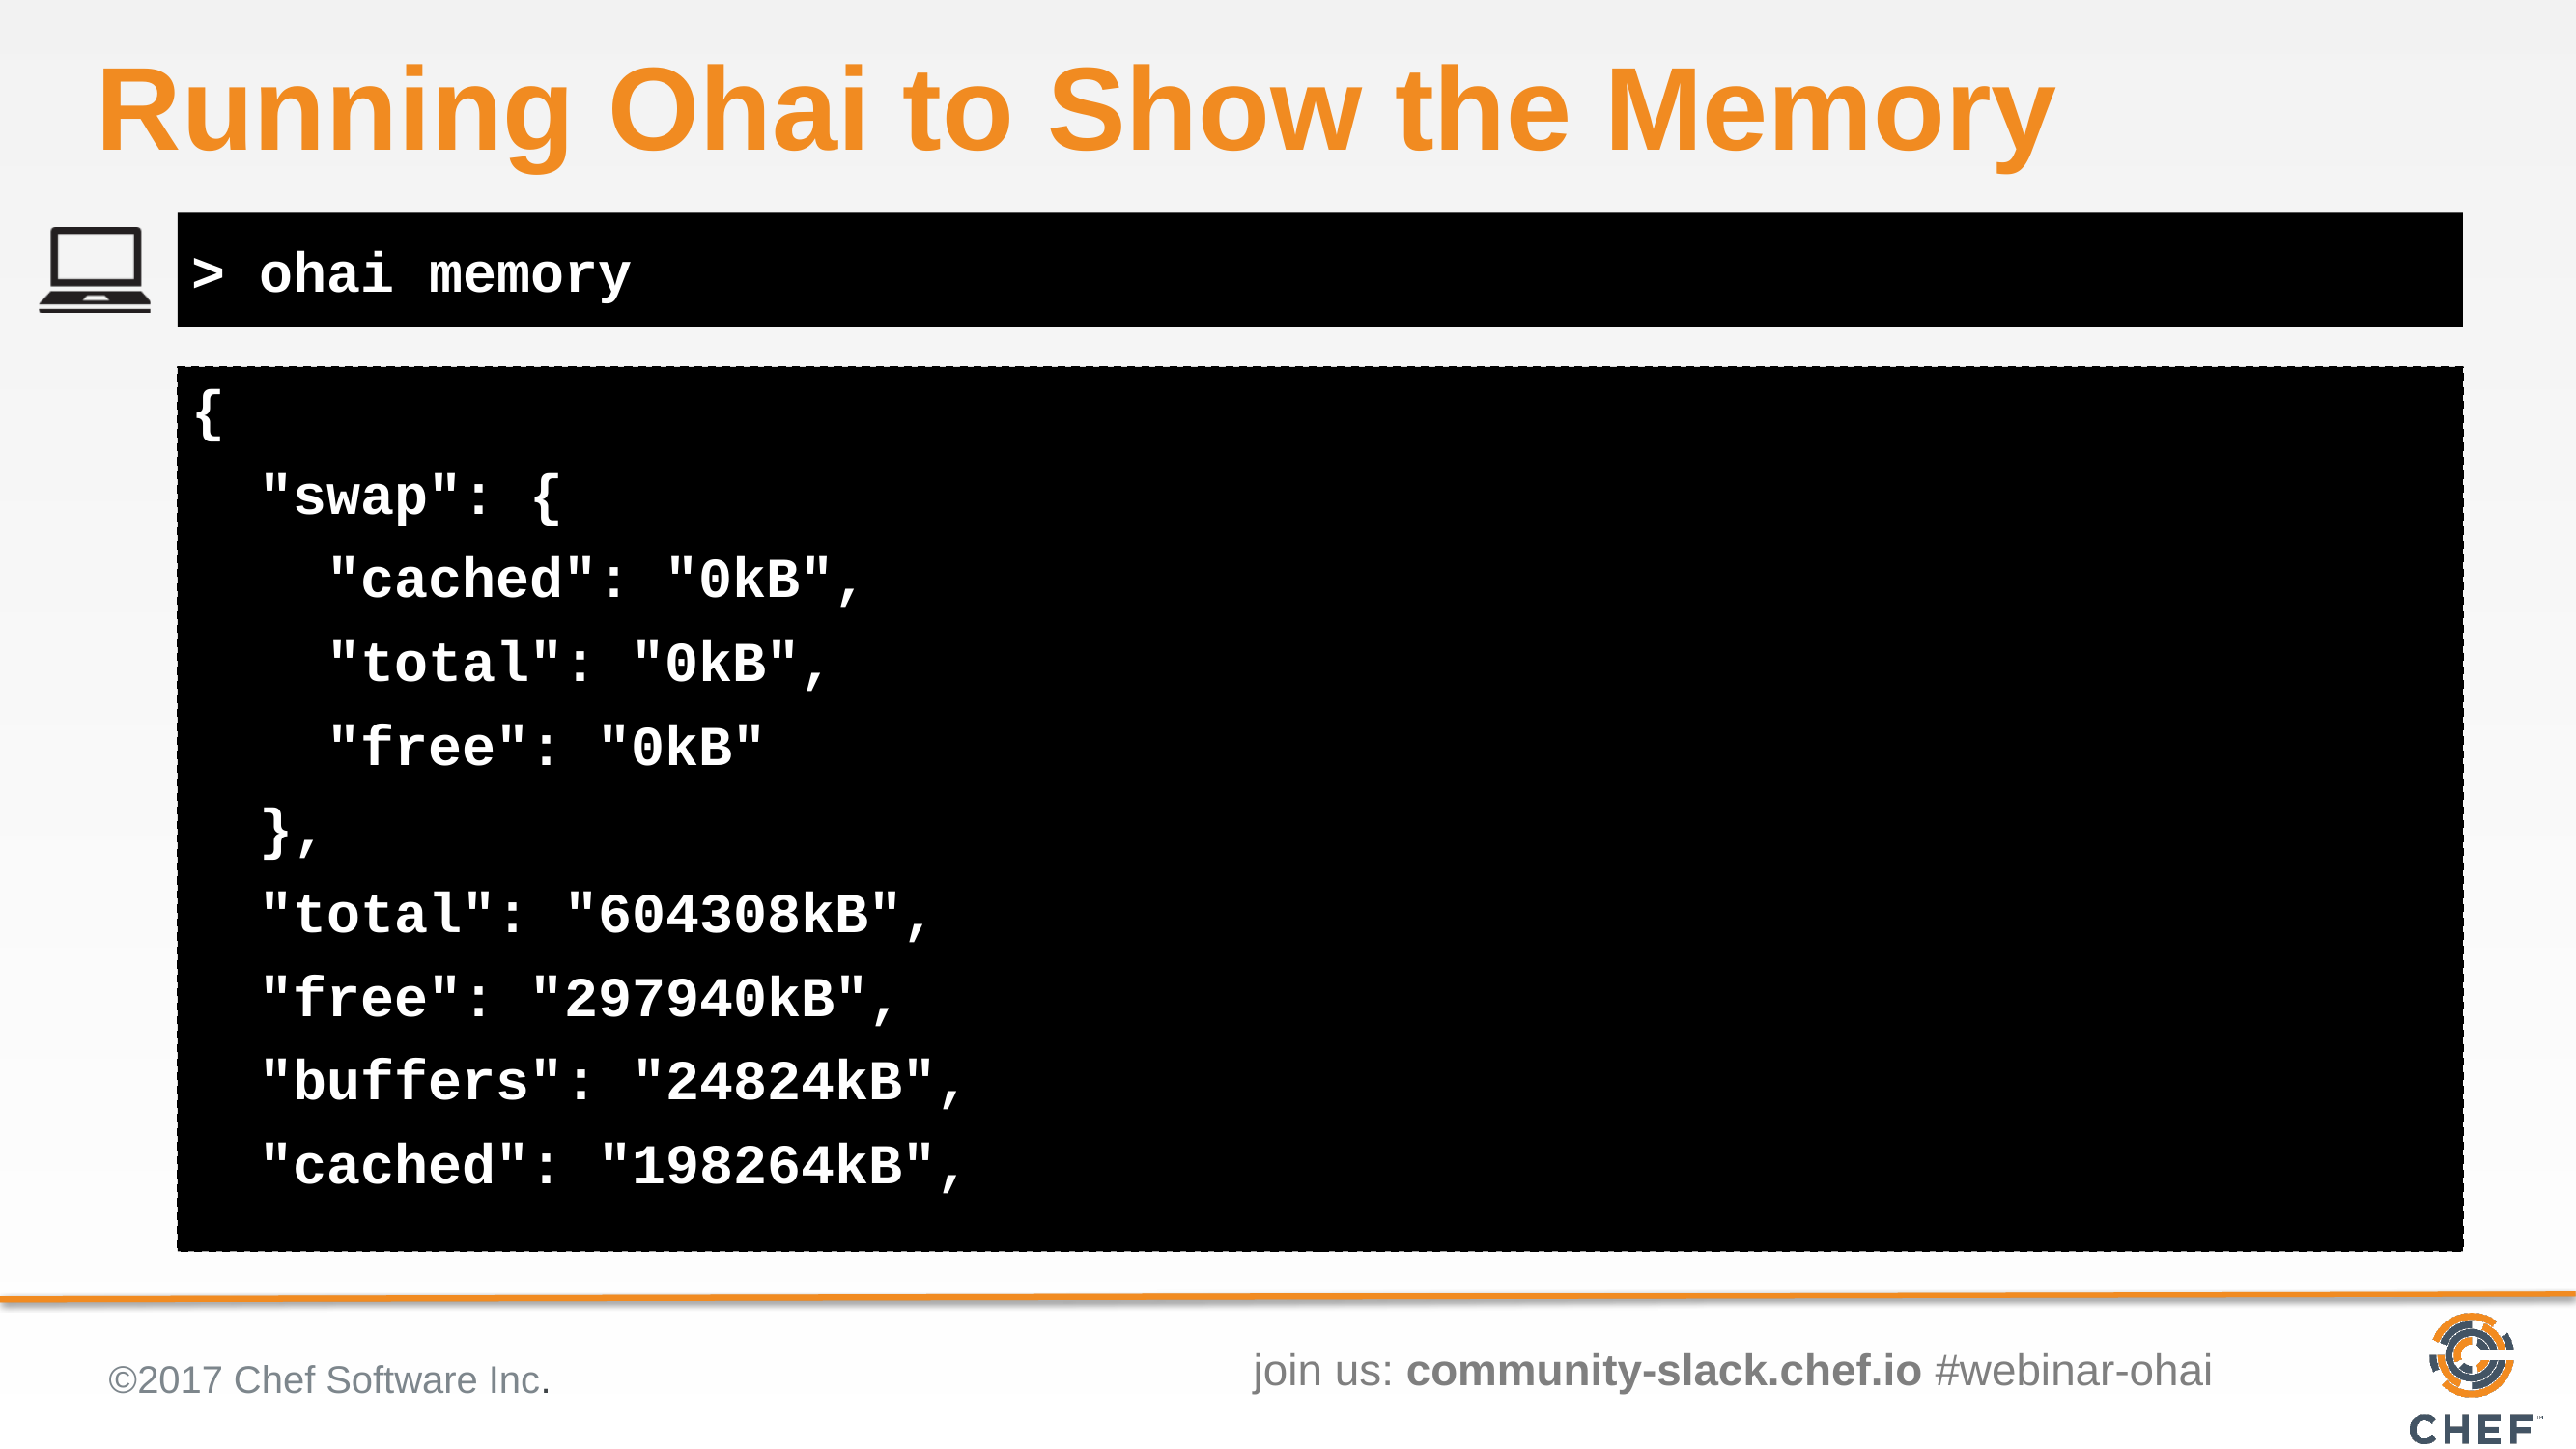

# Running Ohai to Show the Memory
> ohai memory
{
  "swap": {
    "cached": "0kB",
    "total": "0kB",
    "free": "0kB"
  },
  "total": "604308kB",
  "free": "297940kB",
  "buffers": "24824kB",
  "cached": "198264kB",